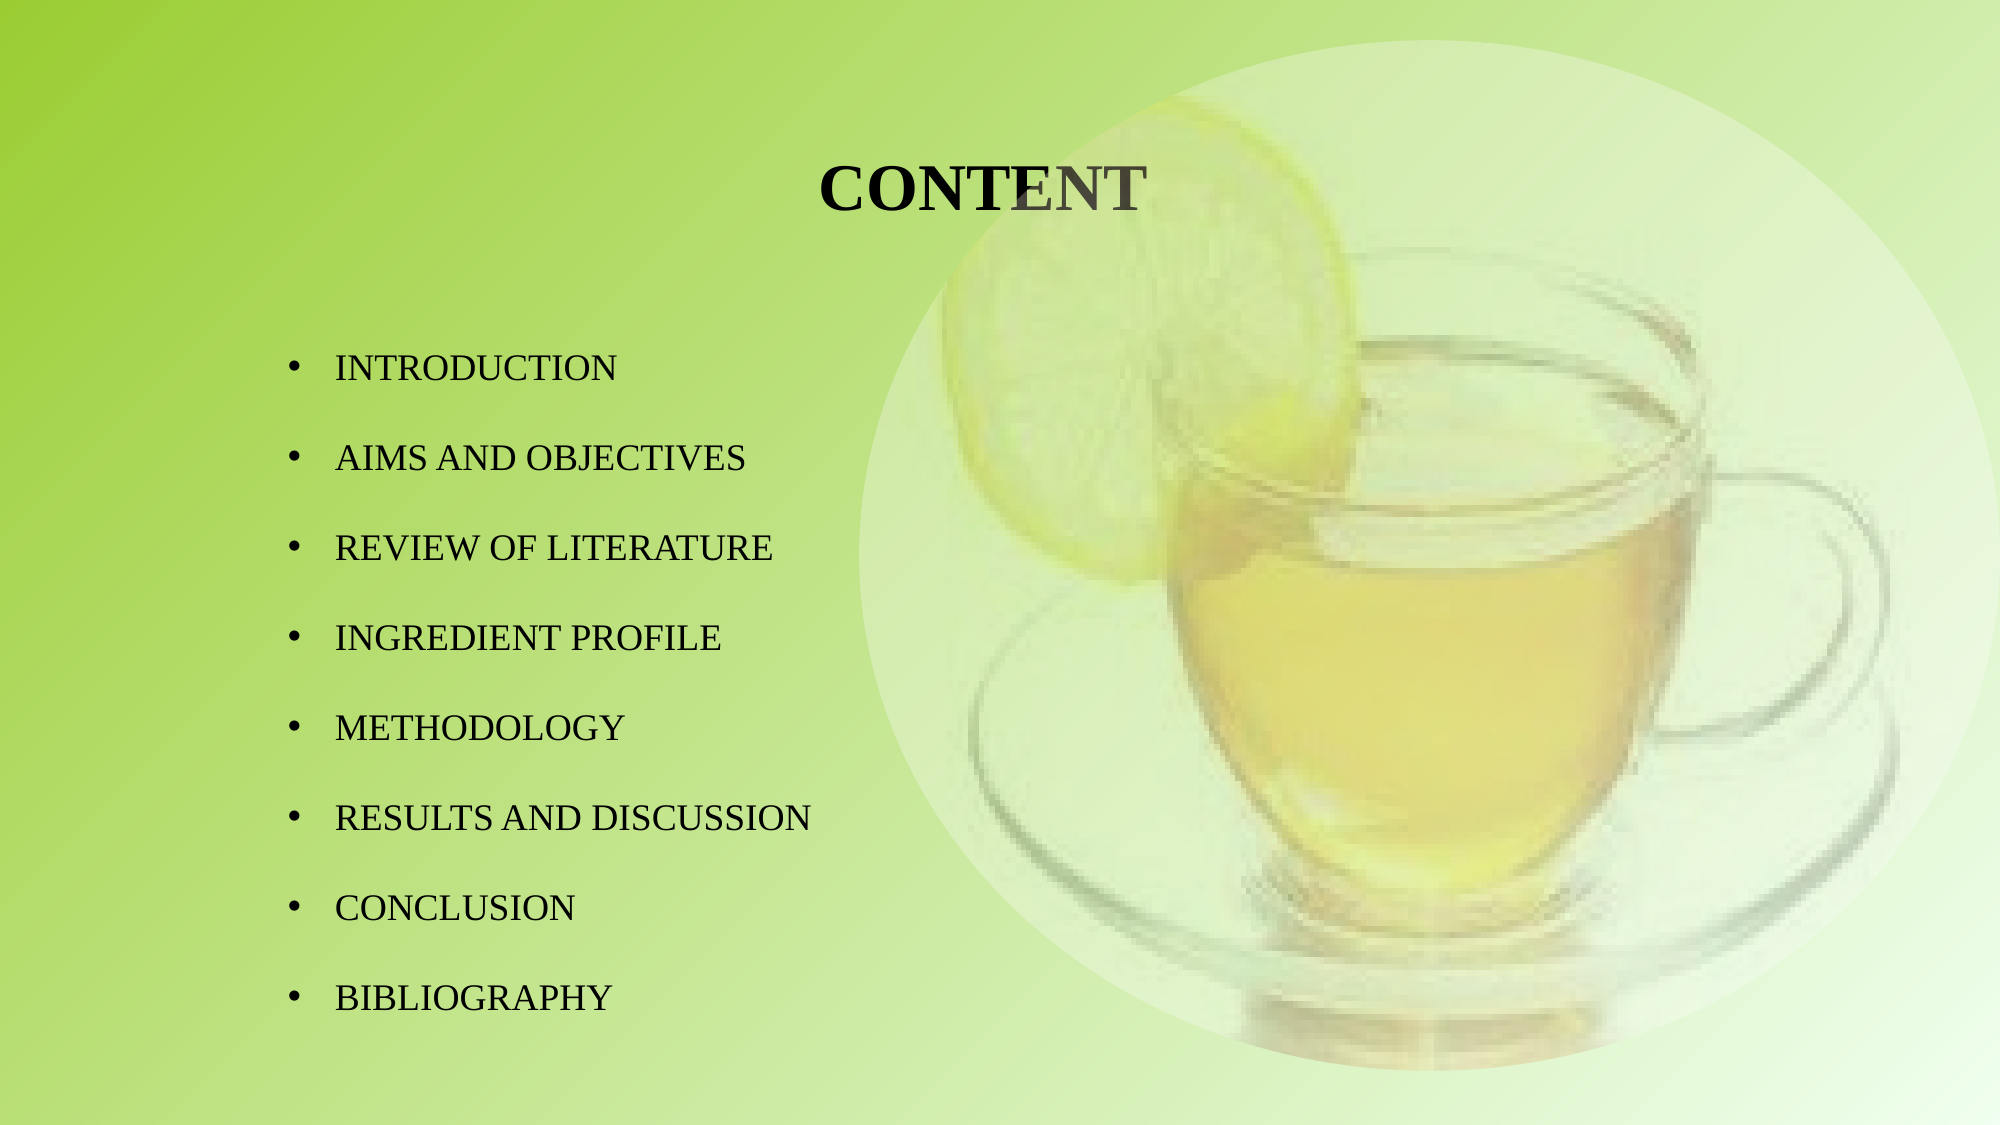

CONTENT
INTRODUCTION
AIMS AND OBJECTIVES
REVIEW OF LITERATURE
INGREDIENT PROFILE
METHODOLOGY
RESULTS AND DISCUSSION
CONCLUSION
BIBLIOGRAPHY